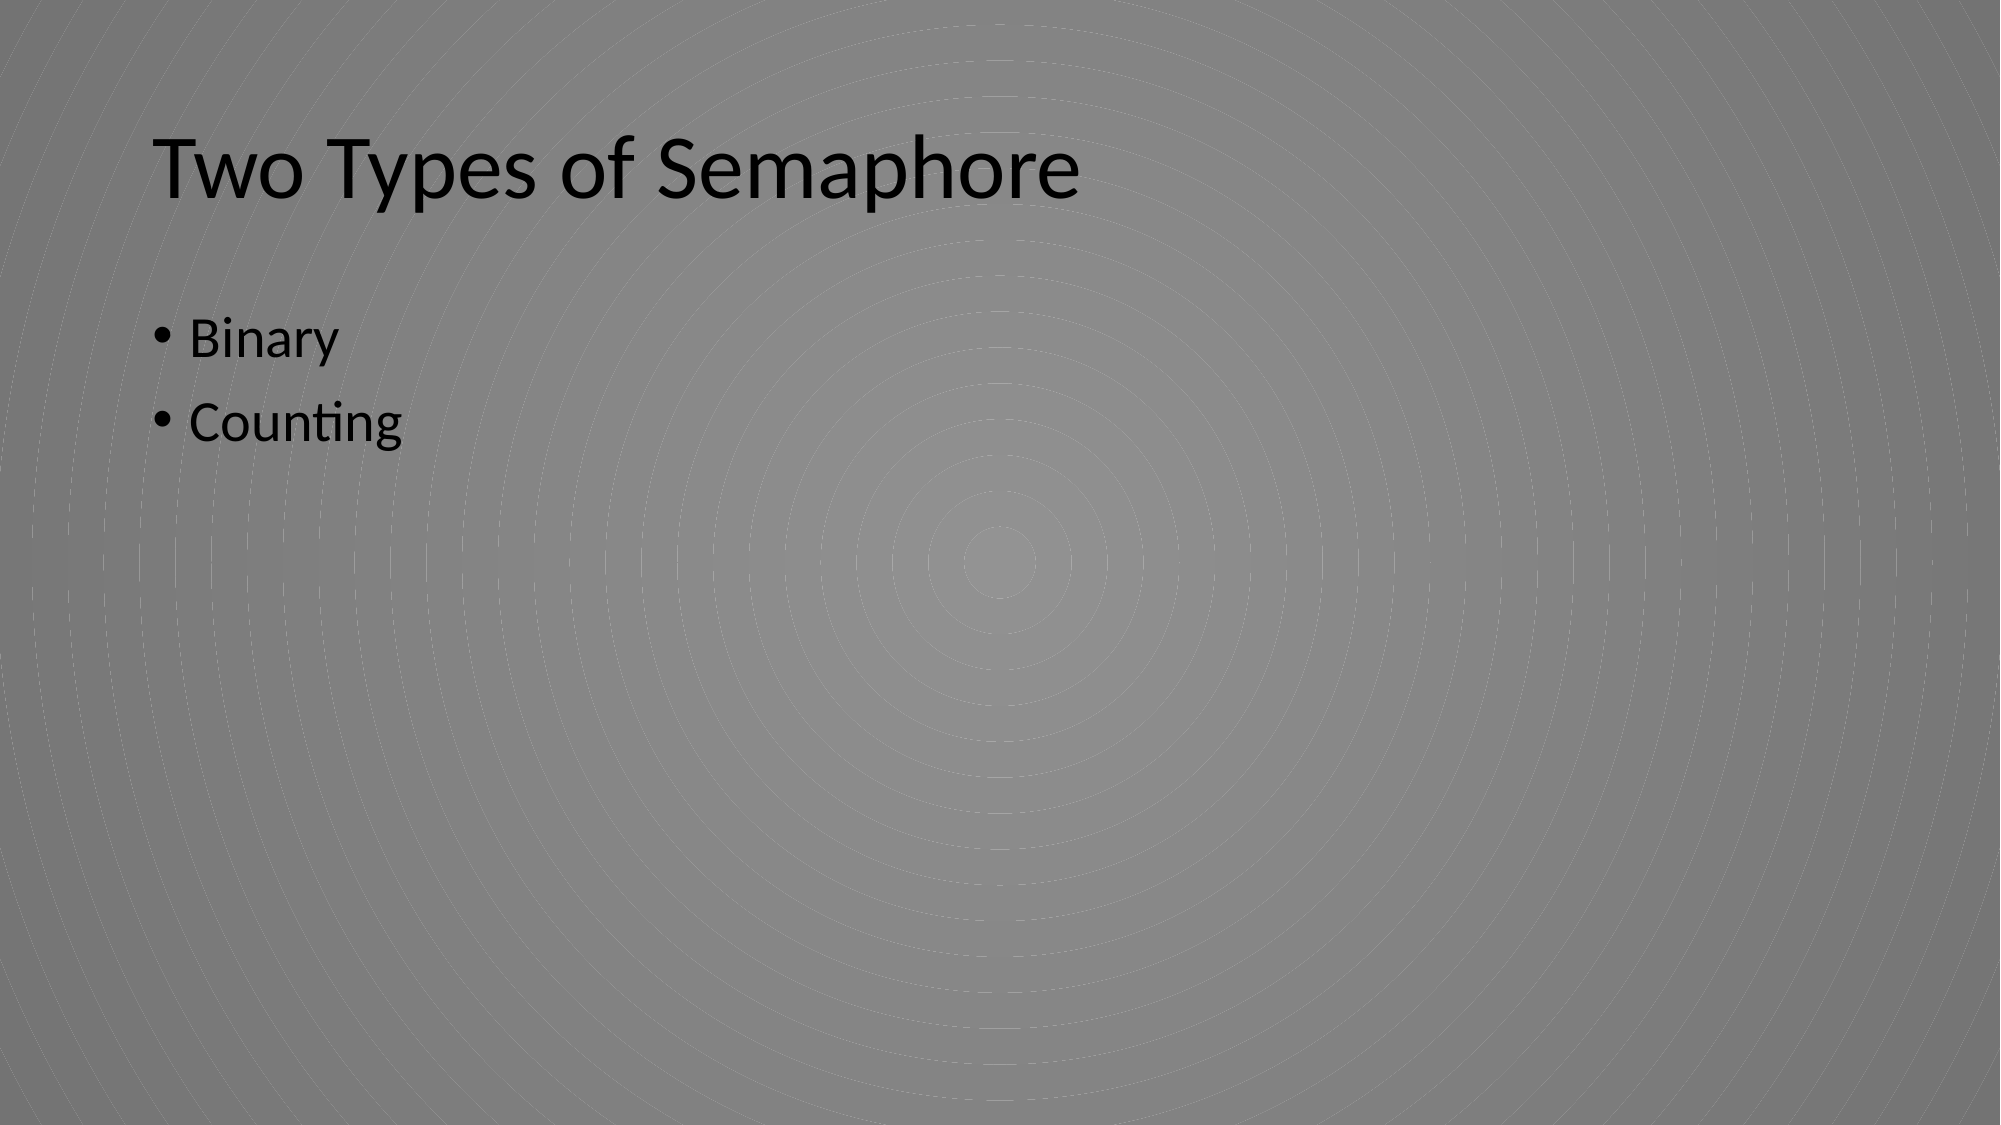

# Two Types of Semaphore
Binary
Counting